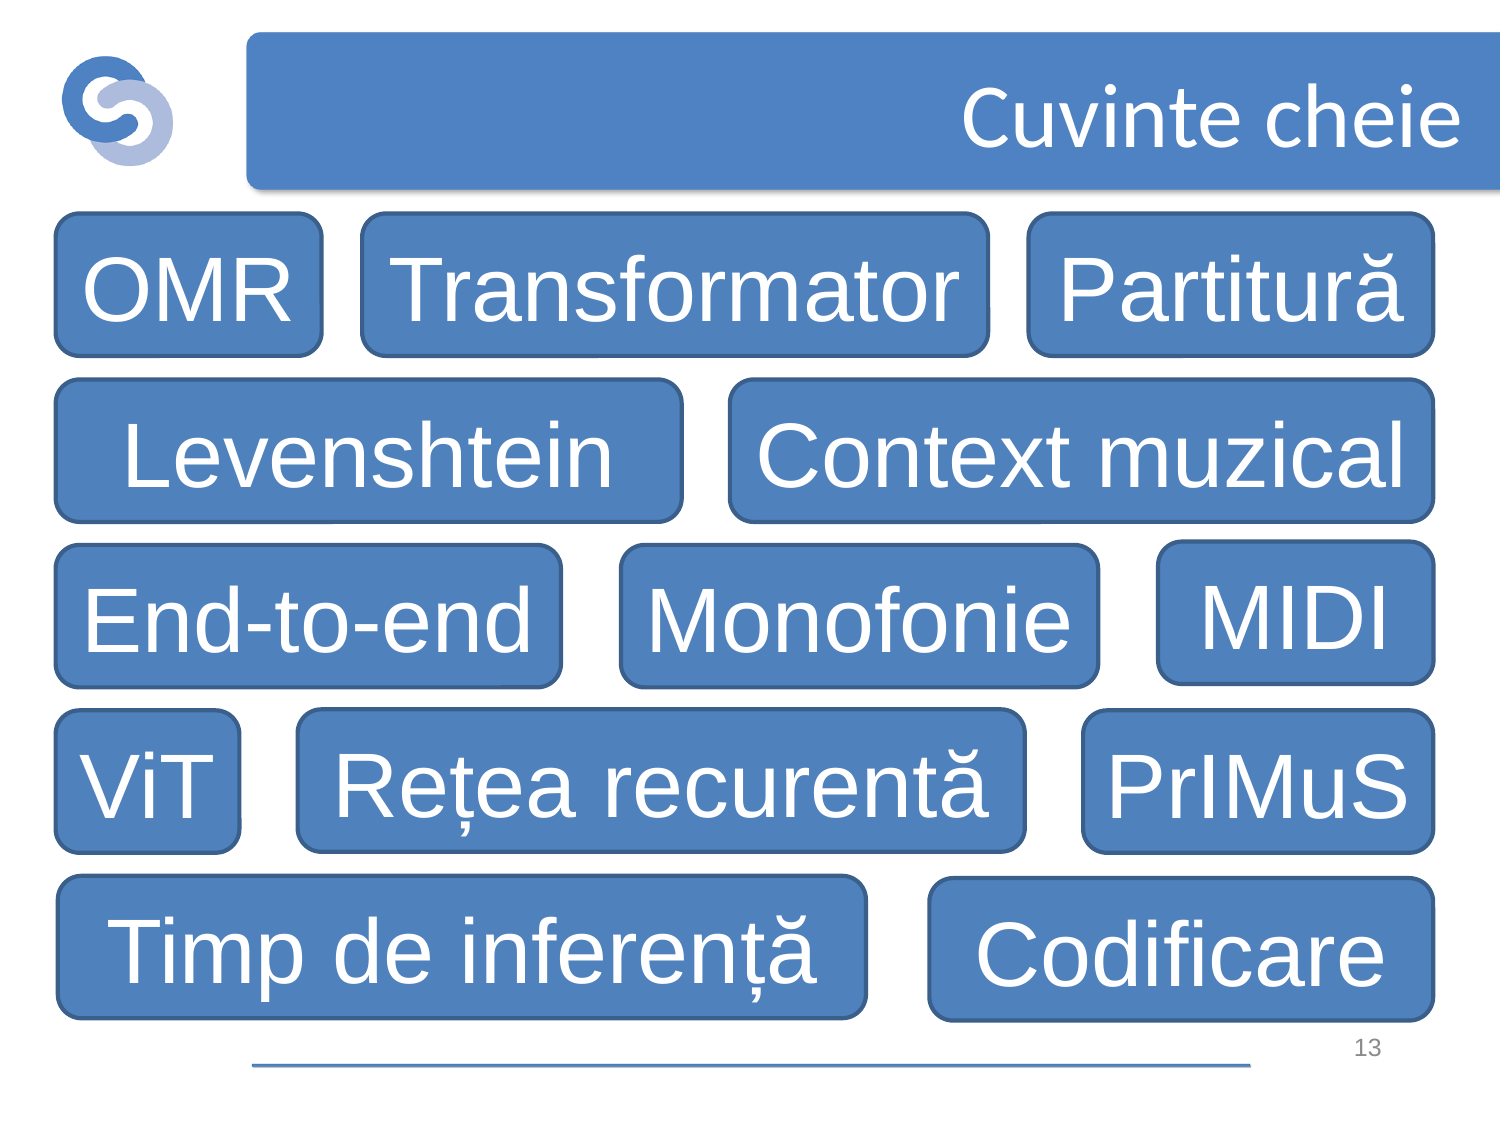

# Cuvinte cheie
OMR
Transformator
Partitură
Levenshtein
Context muzical
MIDI
End-to-end
Monofonie
Rețea recurentă
ViT
PrIMuS
Timp de inferență
Codificare
13